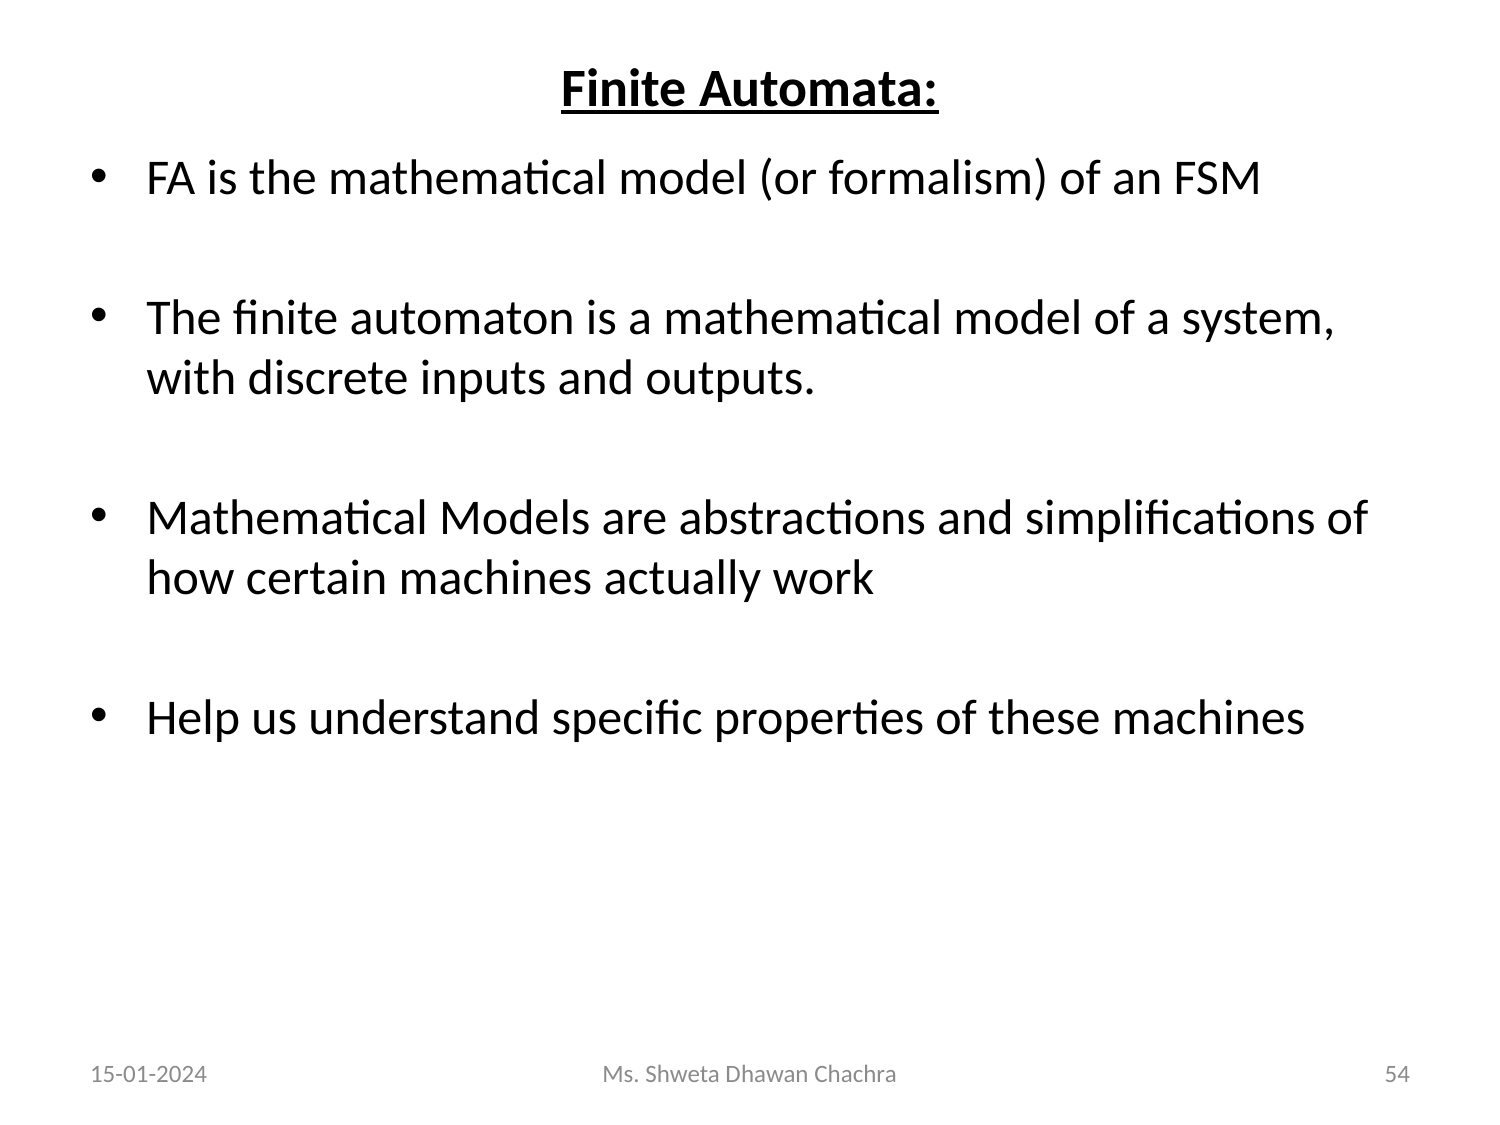

# Finite Automata:
FA is the mathematical model (or formalism) of an FSM

The finite automaton is a mathematical model of a system, with discrete inputs and outputs.

Mathematical Models are abstractions and simplifications of how certain machines actually work

Help us understand specific properties of these machines

15-01-2024
Ms. Shweta Dhawan Chachra
54